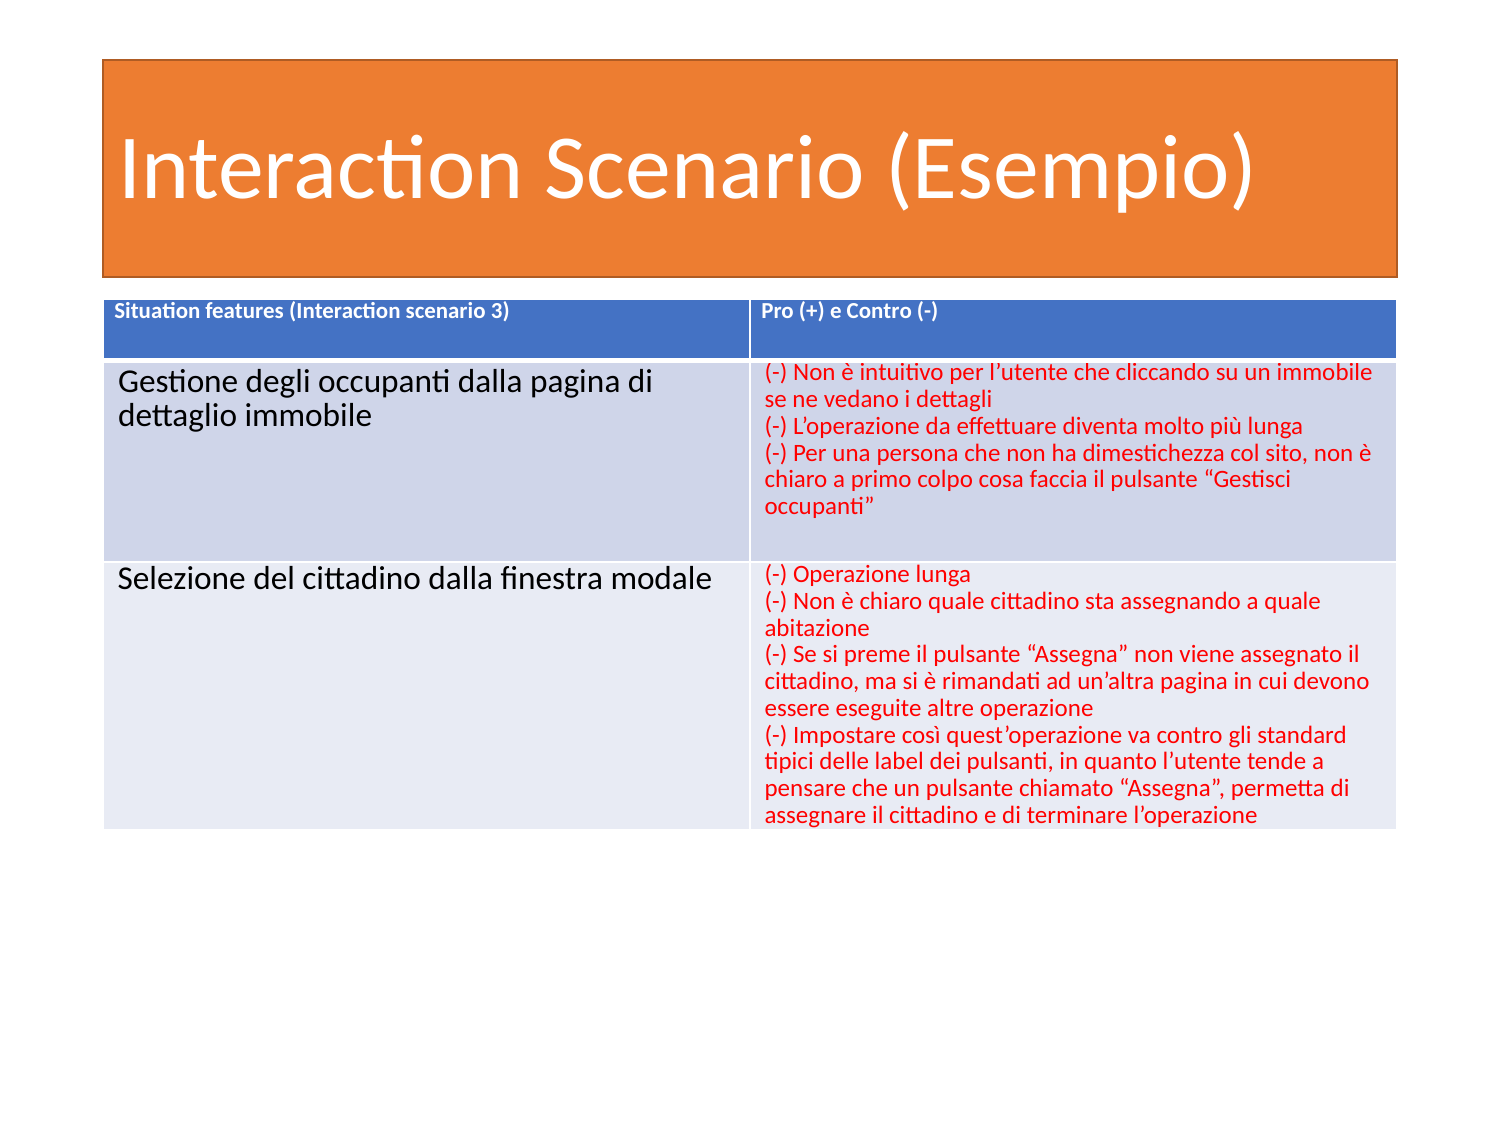

# Interaction Scenario (Esempio)
| Situation features (Interaction scenario 3) | Pro (+) e Contro (-) |
| --- | --- |
| Gestione degli occupanti dalla pagina di dettaglio immobile | (-) Non è intuitivo per l’utente che cliccando su un immobile se ne vedano i dettagli (-) L’operazione da effettuare diventa molto più lunga (-) Per una persona che non ha dimestichezza col sito, non è chiaro a primo colpo cosa faccia il pulsante “Gestisci occupanti” |
| Selezione del cittadino dalla finestra modale | (-) Operazione lunga (-) Non è chiaro quale cittadino sta assegnando a quale abitazione (-) Se si preme il pulsante “Assegna” non viene assegnato il cittadino, ma si è rimandati ad un’altra pagina in cui devono essere eseguite altre operazione (-) Impostare così quest’operazione va contro gli standard tipici delle label dei pulsanti, in quanto l’utente tende a pensare che un pulsante chiamato “Assegna”, permetta di assegnare il cittadino e di terminare l’operazione |